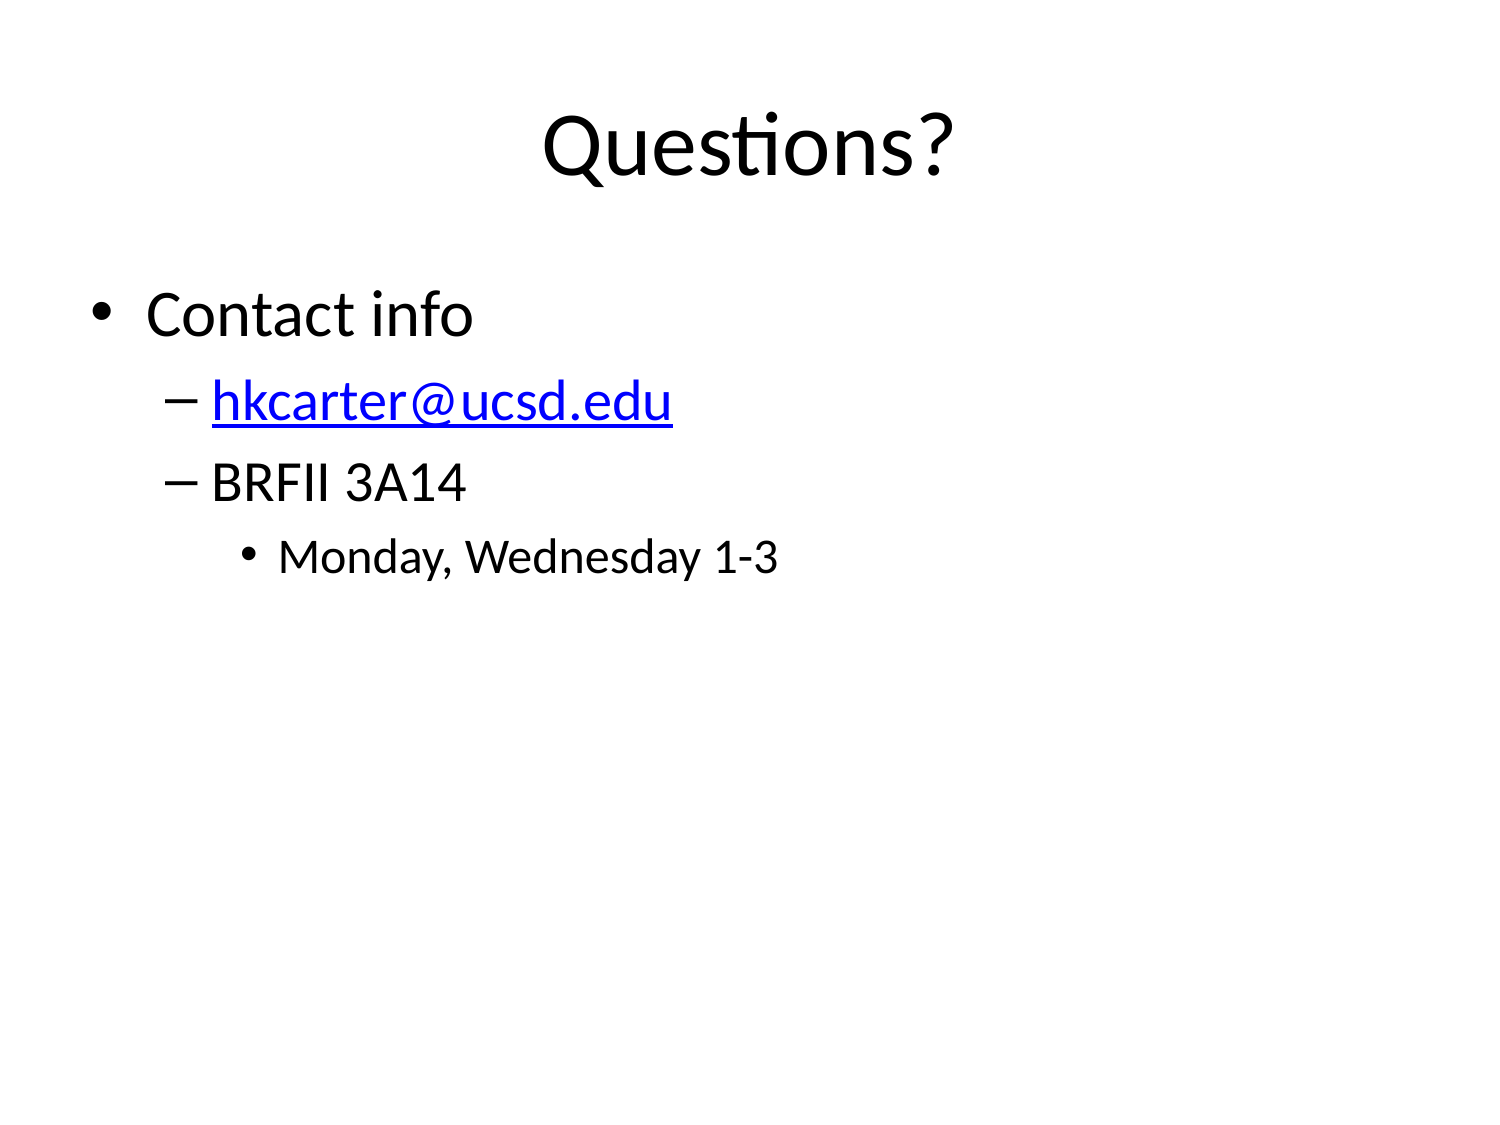

# Questions?
Contact info
hkcarter@ucsd.edu
BRFII 3A14
Monday, Wednesday 1-3